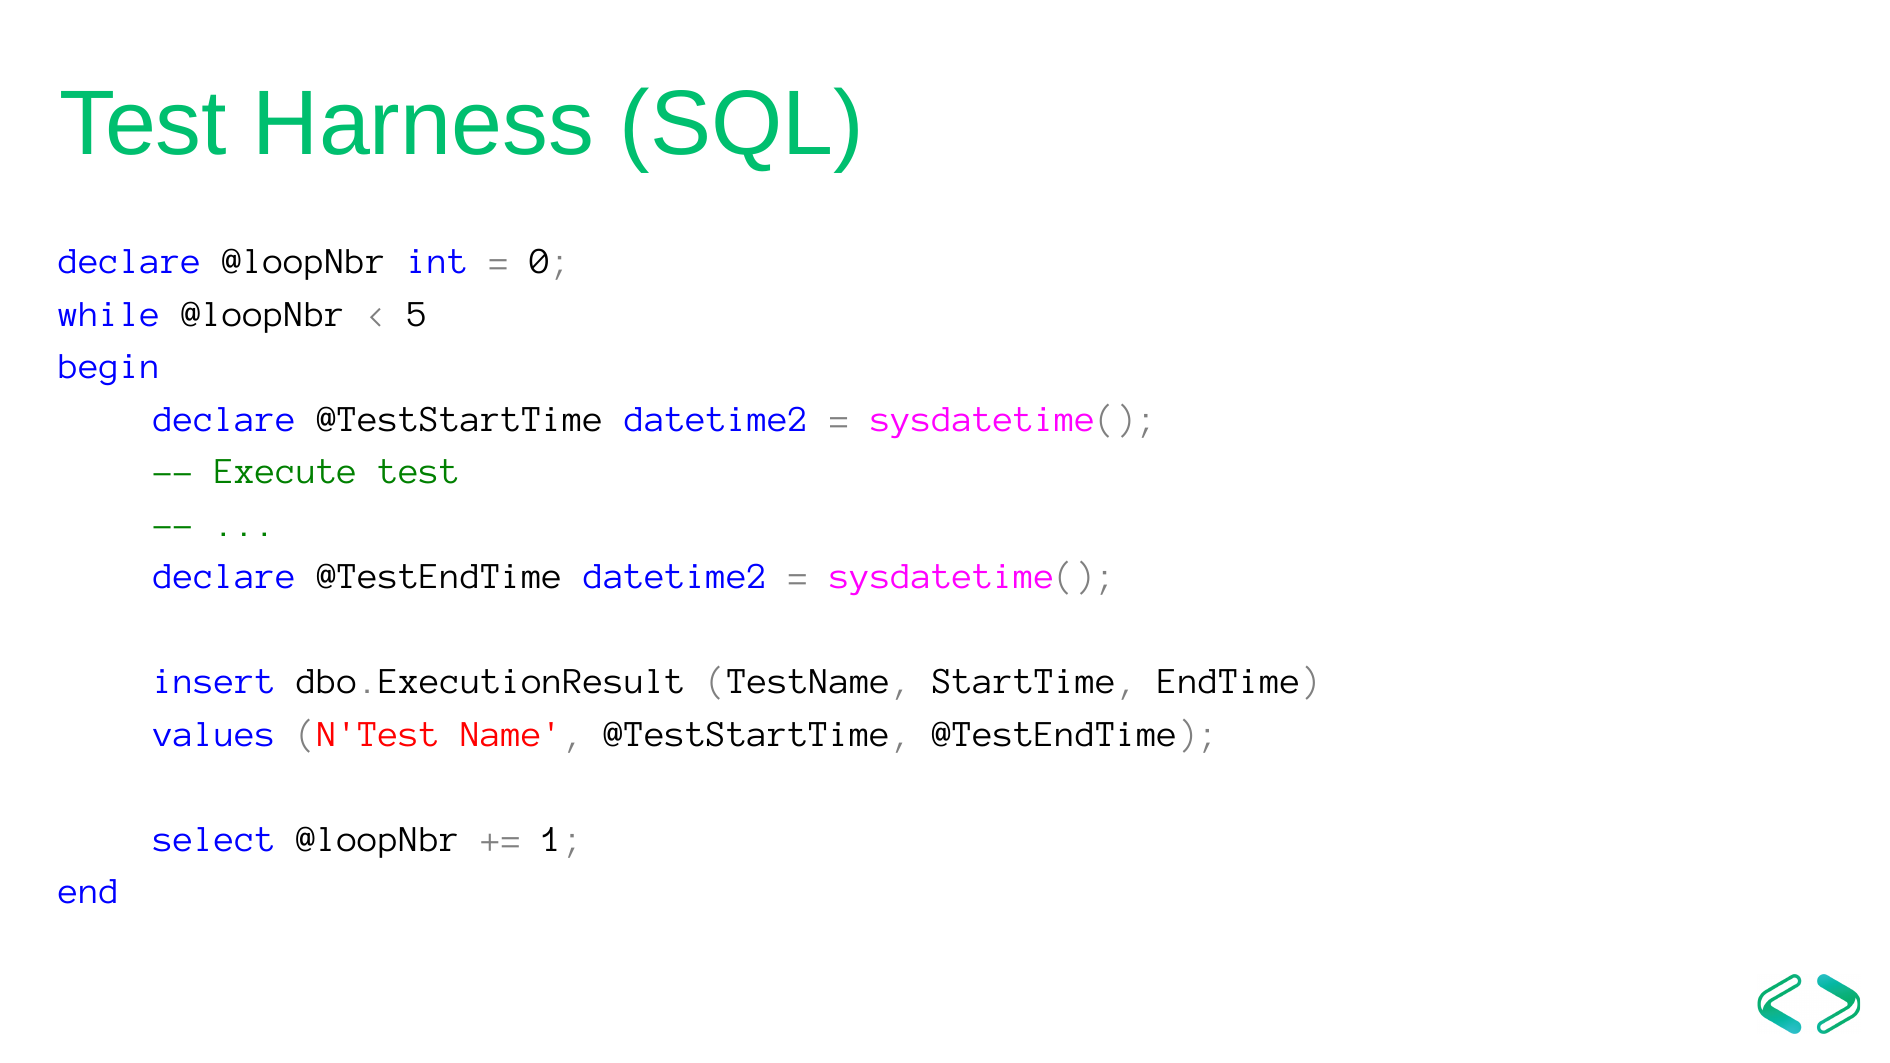

# Test Harness (SQL)
declare @loopNbr int = 0;
while @loopNbr < 5
begin
declare @TestStartTime datetime2 = sysdatetime();
-- Execute test
-- ...
declare @TestEndTime datetime2 = sysdatetime();

insert dbo.ExecutionResult (TestName, StartTime, EndTime)
values (N'Test Name', @TestStartTime, @TestEndTime);

select @loopNbr += 1;
end